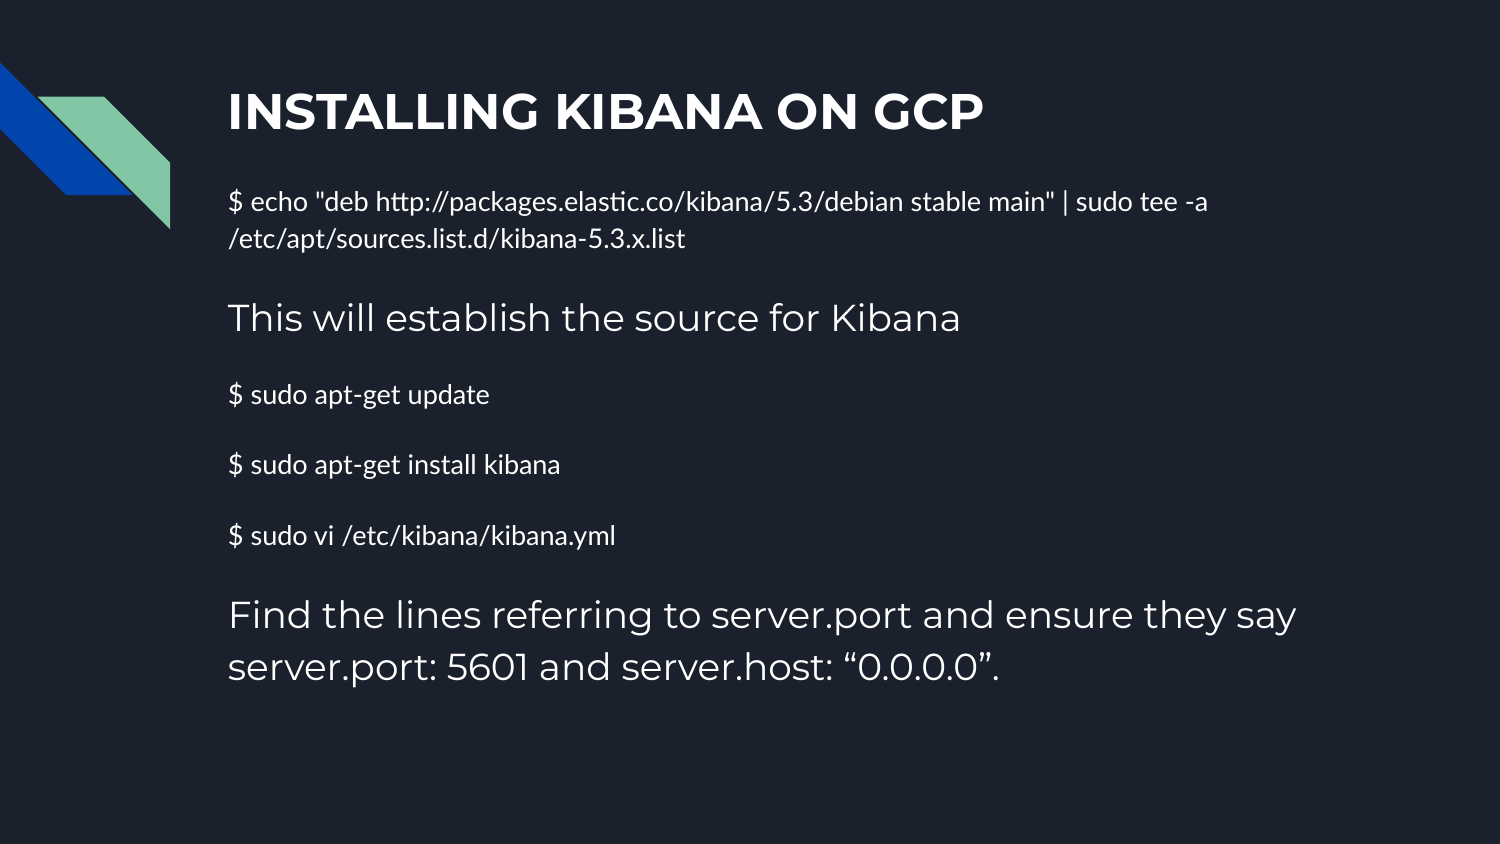

# INSTALLING KIBANA ON GCP

$ echo "deb http://packages.elastic.co/kibana/5.3/debian stable main" | sudo tee -a /etc/apt/sources.list.d/kibana-5.3.x.list
This will establish the source for Kibana
$ sudo apt-get update
$ sudo apt-get install kibana
$ sudo vi /etc/kibana/kibana.yml
Find the lines referring to server.port and ensure they say server.port: 5601 and server.host: “0.0.0.0”.